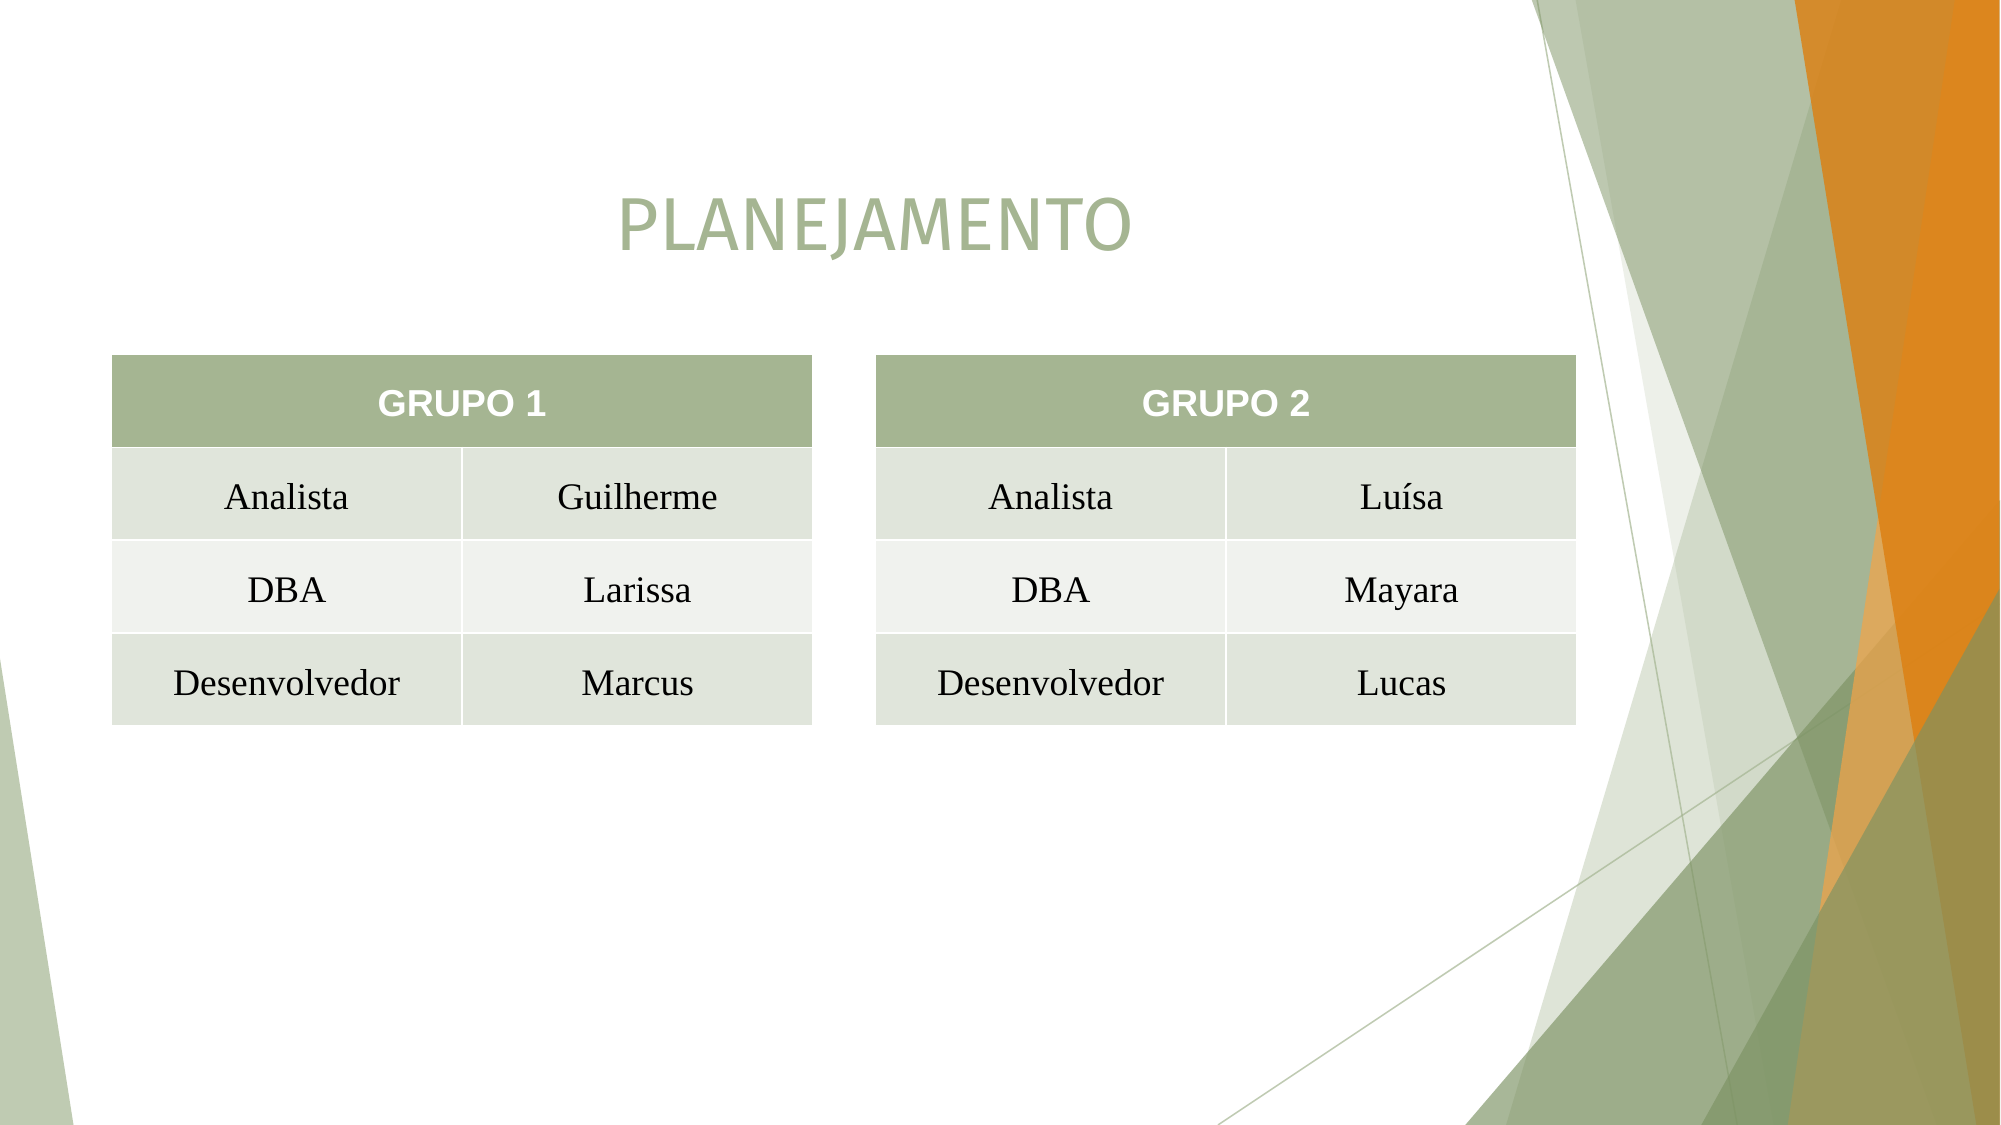

# PLANEJAMENTO
| GRUPO 1 |  |
| --- | --- |
| Analista | Guilherme |
| DBA | Larissa |
| Desenvolvedor | Marcus |
| GRUPO 2 |  |
| --- | --- |
| Analista | Luísa |
| DBA | Mayara |
| Desenvolvedor | Lucas |